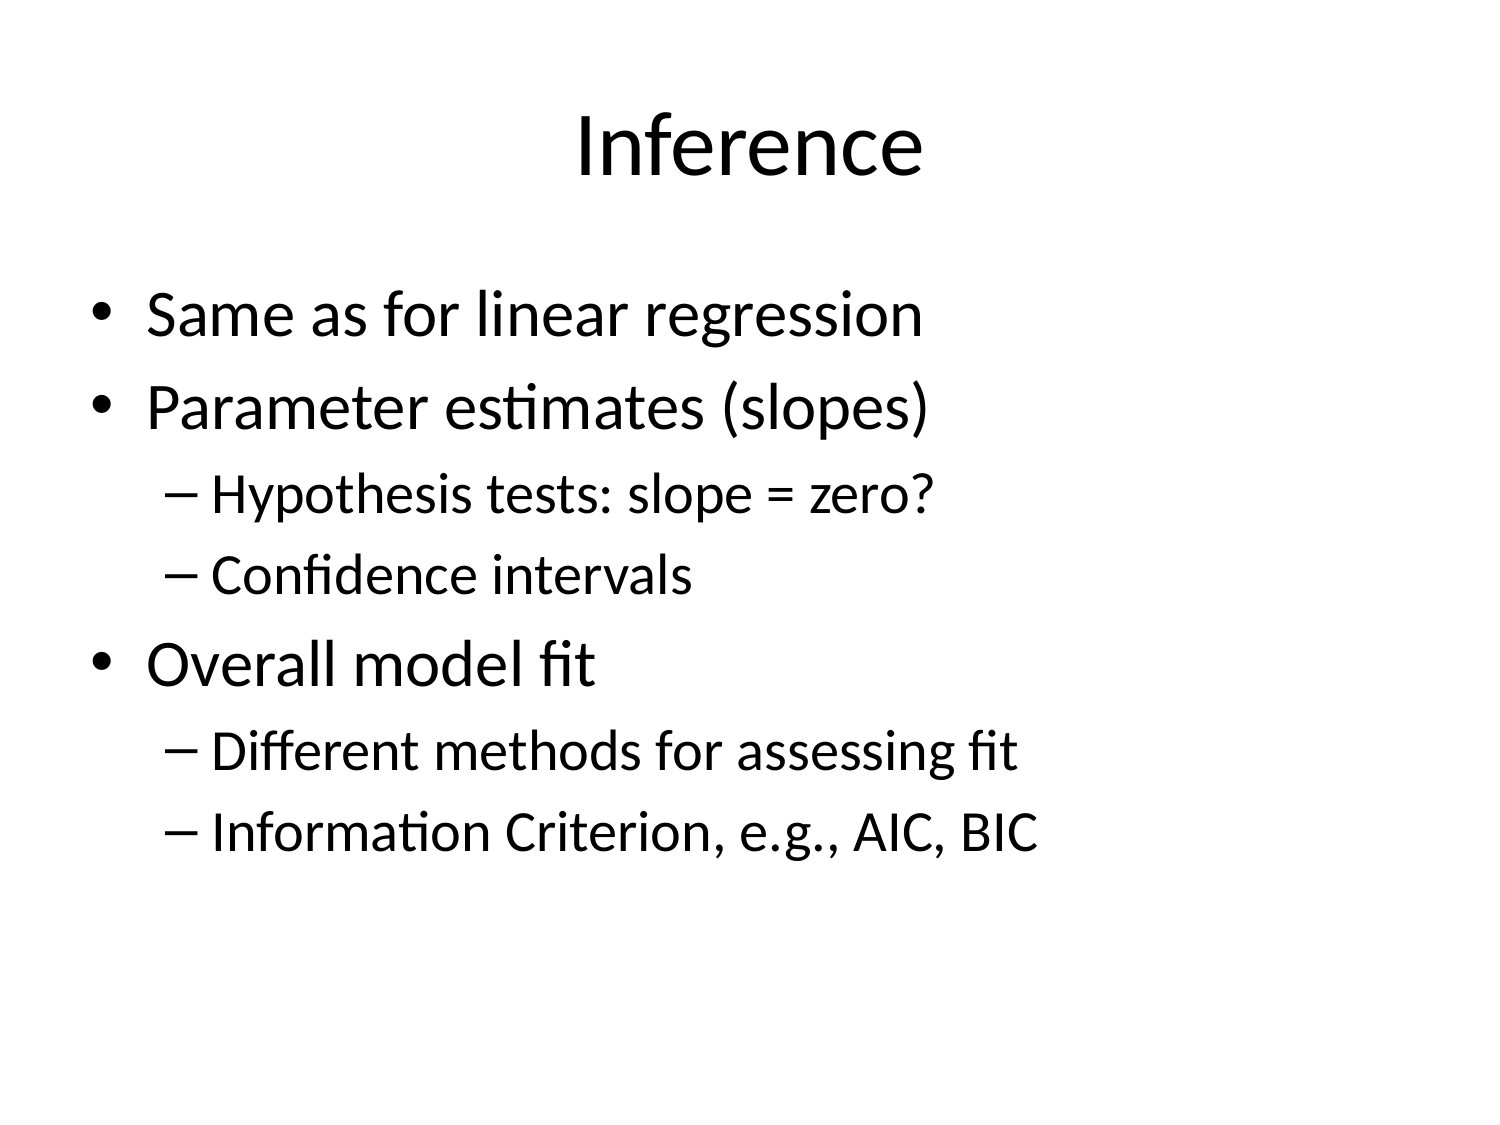

# Inference
Same as for linear regression
Parameter estimates (slopes)
Hypothesis tests: slope = zero?
Confidence intervals
Overall model fit
Different methods for assessing fit
Information Criterion, e.g., AIC, BIC